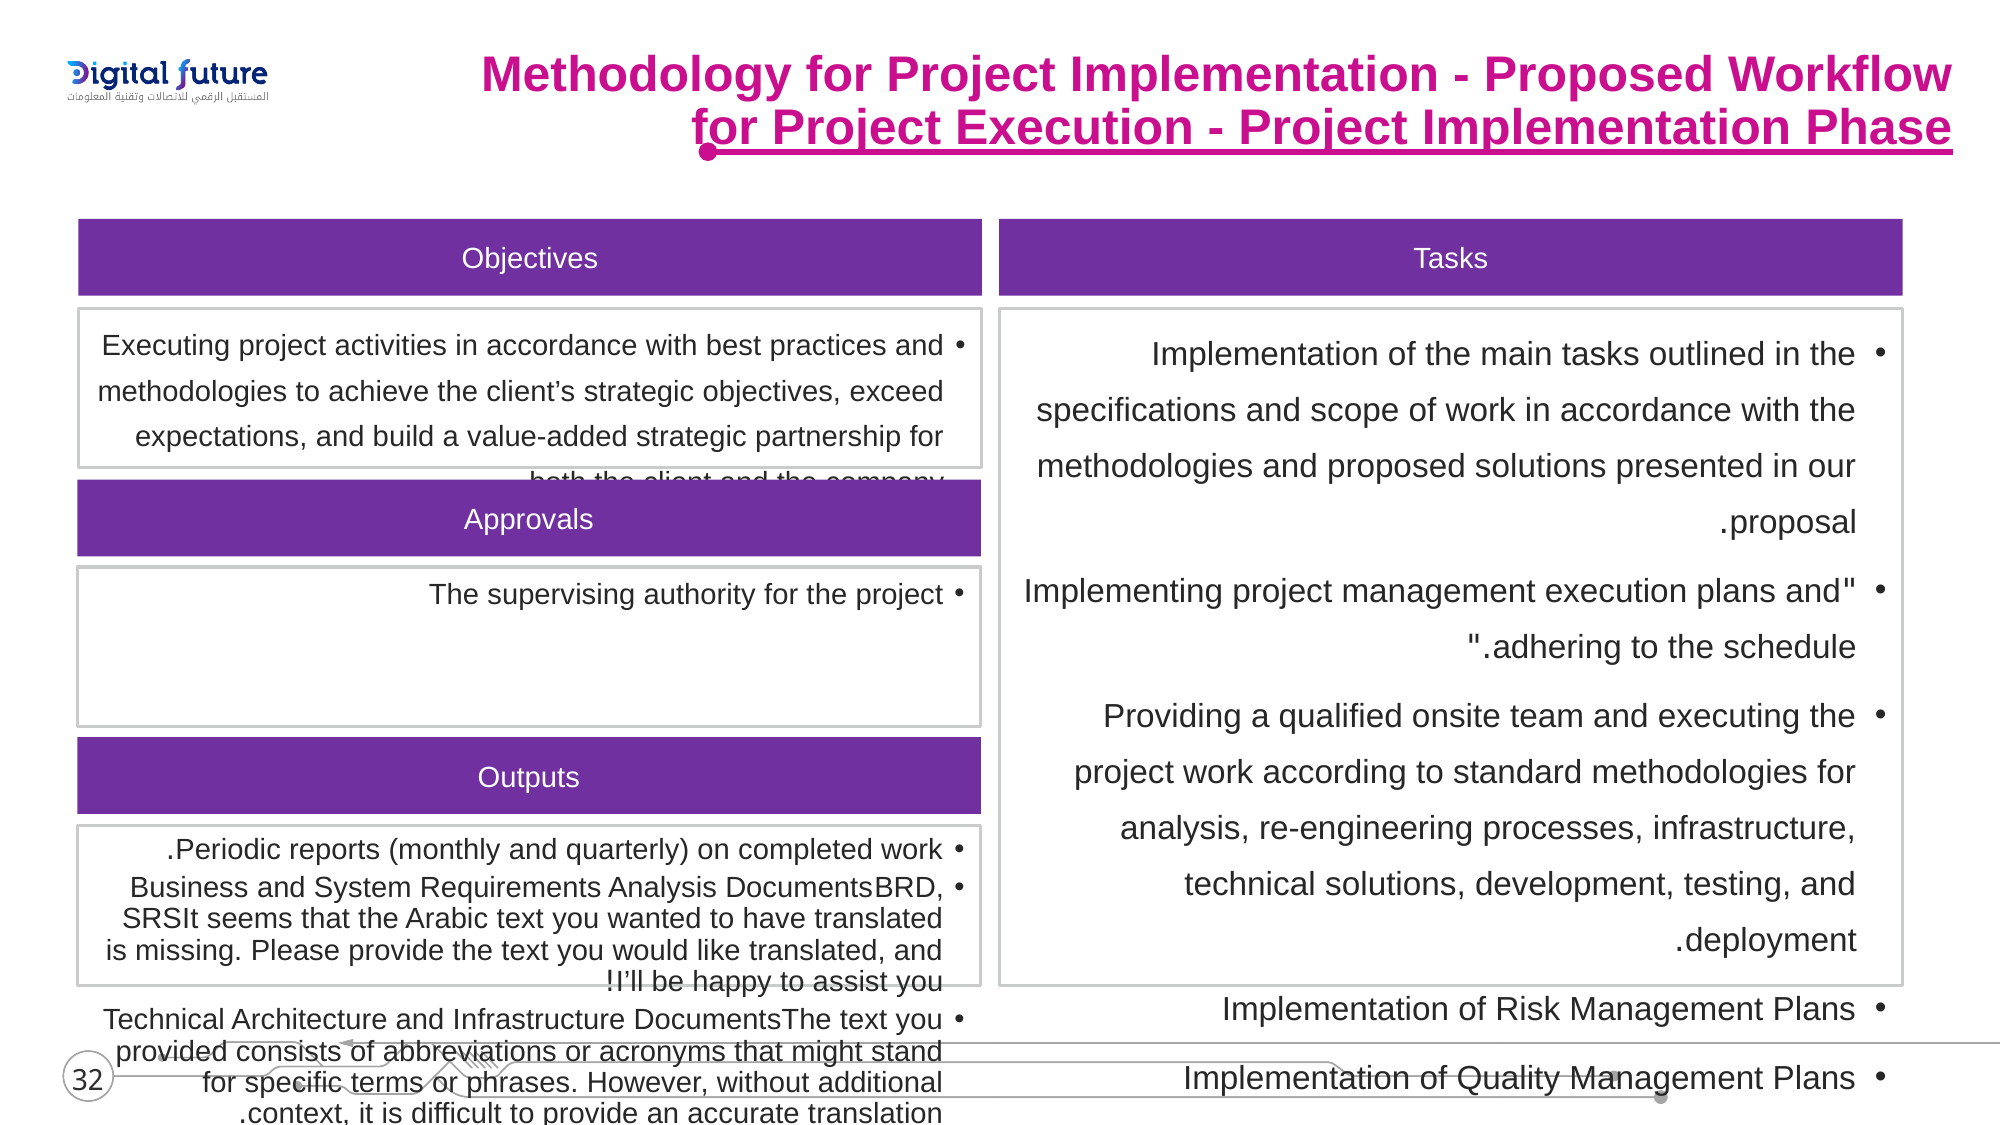

Methodology for Project Implementation - Proposed Workflow for Project Execution - Project Implementation Phase
Objectives
Tasks
Executing project activities in accordance with best practices and methodologies to achieve the client’s strategic objectives, exceed expectations, and build a value-added strategic partnership for both the client and the company.
Implementation of the main tasks outlined in the specifications and scope of work in accordance with the methodologies and proposed solutions presented in our proposal.
"Implementing project management execution plans and adhering to the schedule."
Providing a qualified onsite team and executing the project work according to standard methodologies for analysis, re-engineering processes, infrastructure, technical solutions, development, testing, and deployment.
Implementation of Risk Management Plans
Implementation of Quality Management Plans
Implementation of communication plans and reporting on the achievements of the tasks.
Knowledge Transfer

Approvals
The supervising authority for the project
Outputs
Periodic reports (monthly and quarterly) on completed work.
Business and System Requirements Analysis DocumentsBRD, SRSIt seems that the Arabic text you wanted to have translated is missing. Please provide the text you would like translated, and I’ll be happy to assist you!
Technical Architecture and Infrastructure DocumentsThe text you provided consists of abbreviations or acronyms that might stand for specific terms or phrases. However, without additional context, it is difficult to provide an accurate translation.

In many contexts, these could refer to:

- SAD: Seasonal Affective Disorder
- HLD: High Level Design / Hold
- LLD: Low Level Design / Long Latency Delay

If you can provide more context or clarify what these abbreviations refer to, I would be glad to assist you further in translating or explaining them.It seems that there is no Arabic text provided for translation. Please share the text you would like me to translate, and I will be happy to assist you!
Test Documentation (Test Cases and Scenarios, Test Execution Reports)